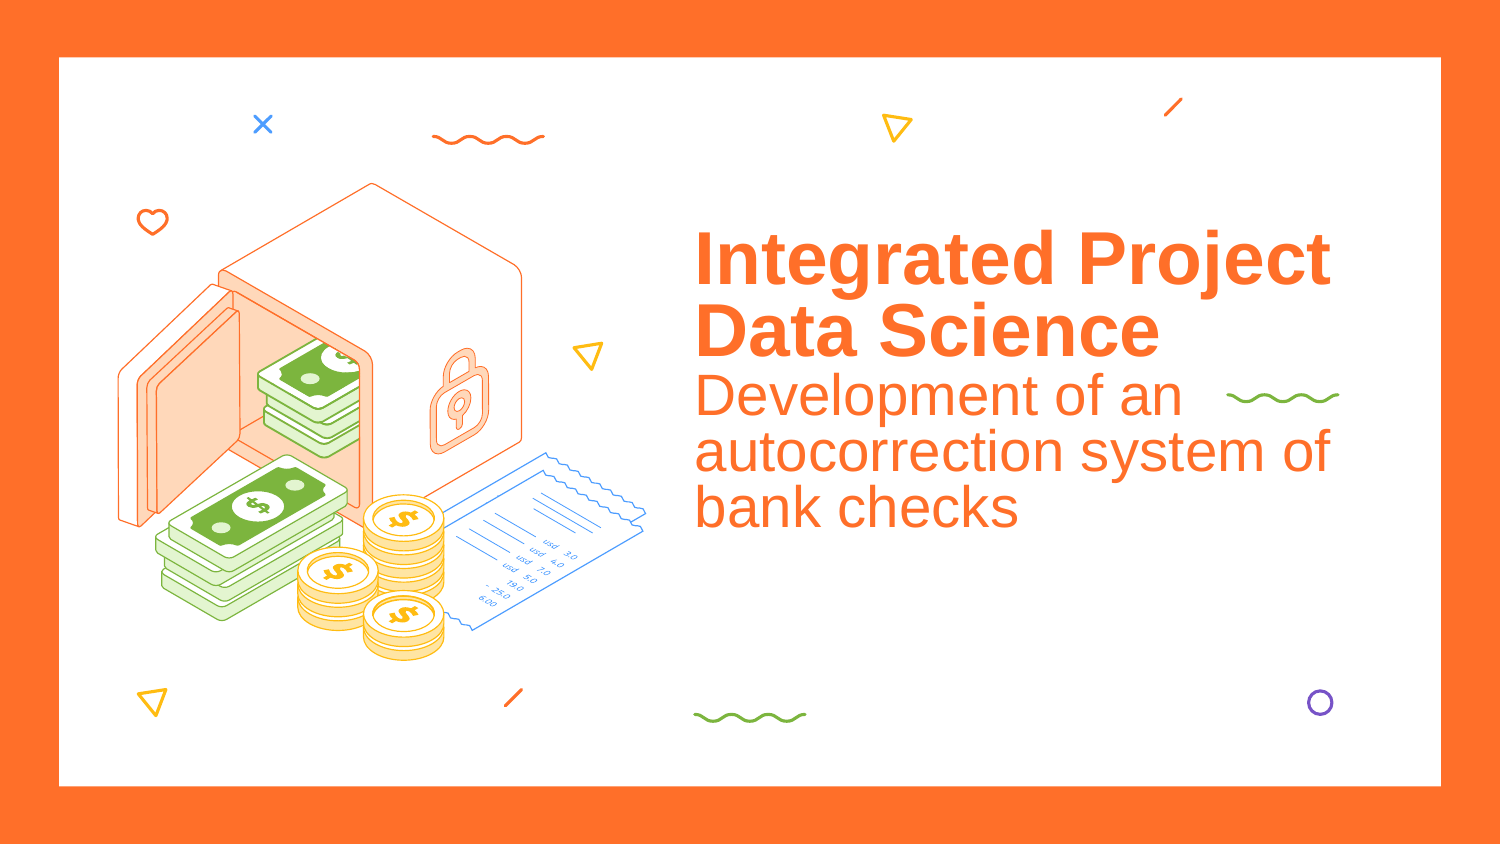

# Integrated Project Data Science Development of an autocorrection system of bank checks